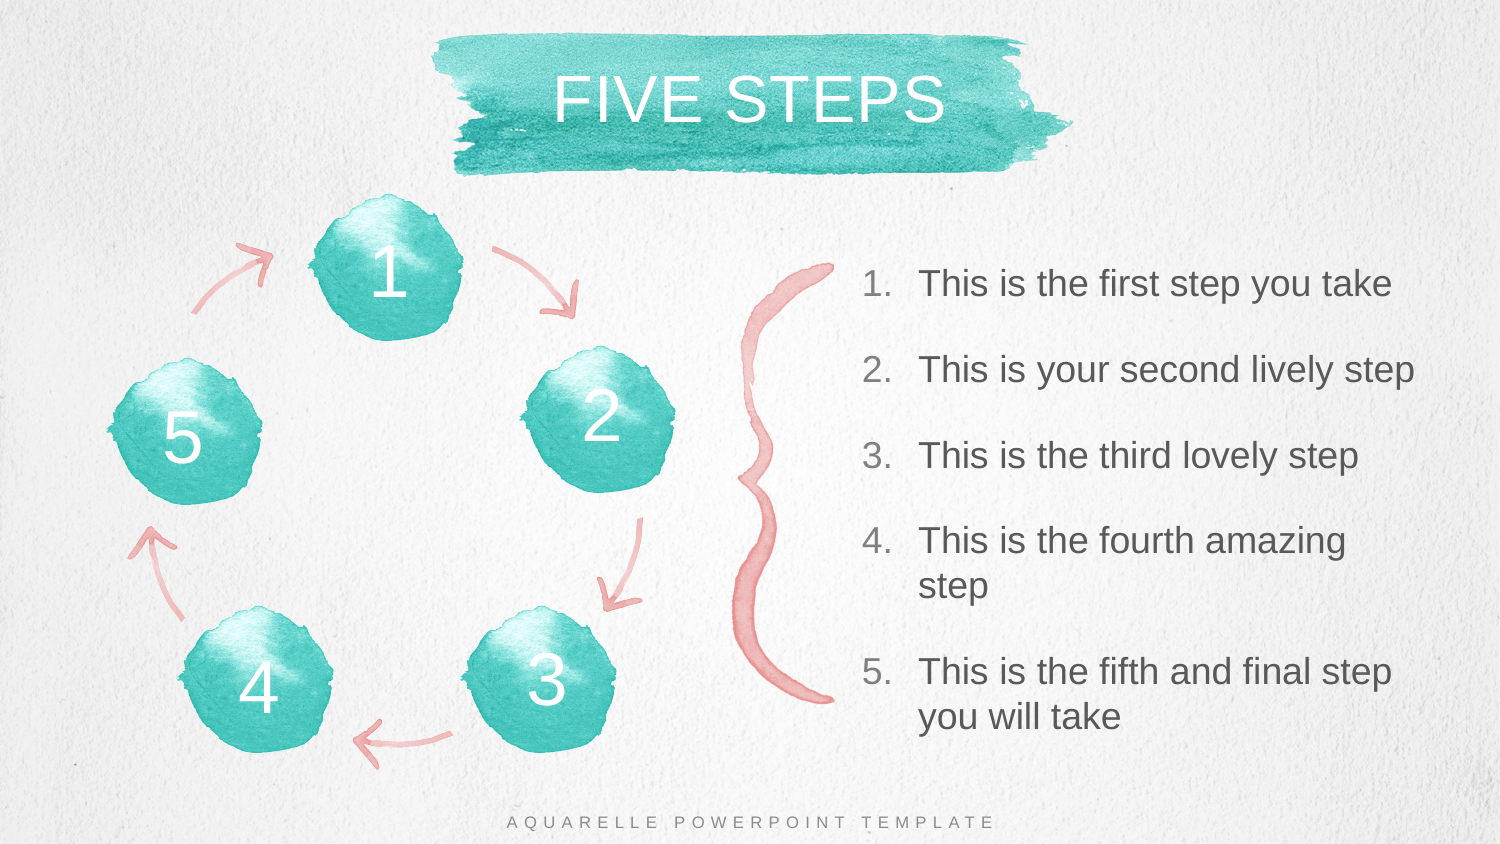

# Five steps
This is the first step you take
This is your second lively step
This is the third lovely step
This is the fourth amazing step
This is the fifth and final step you will take

AQUARELLE POWERPOINT TEMPLATE

22